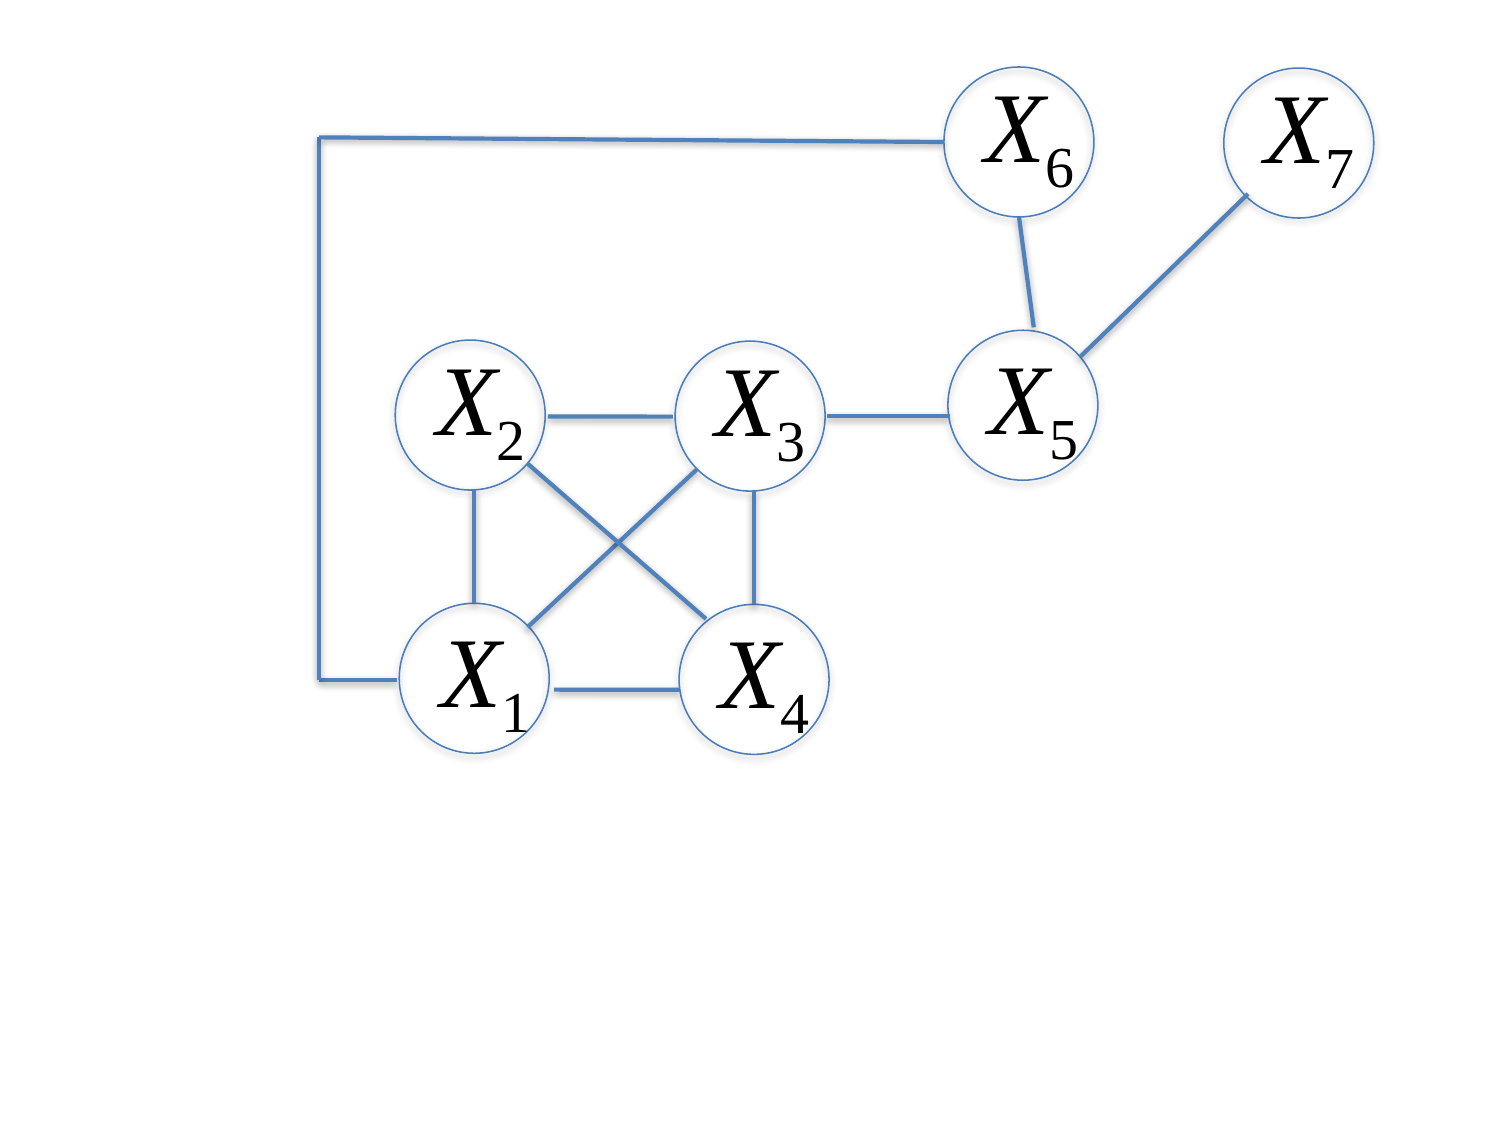

X6

X7

X5

X2

X3

X1

X4